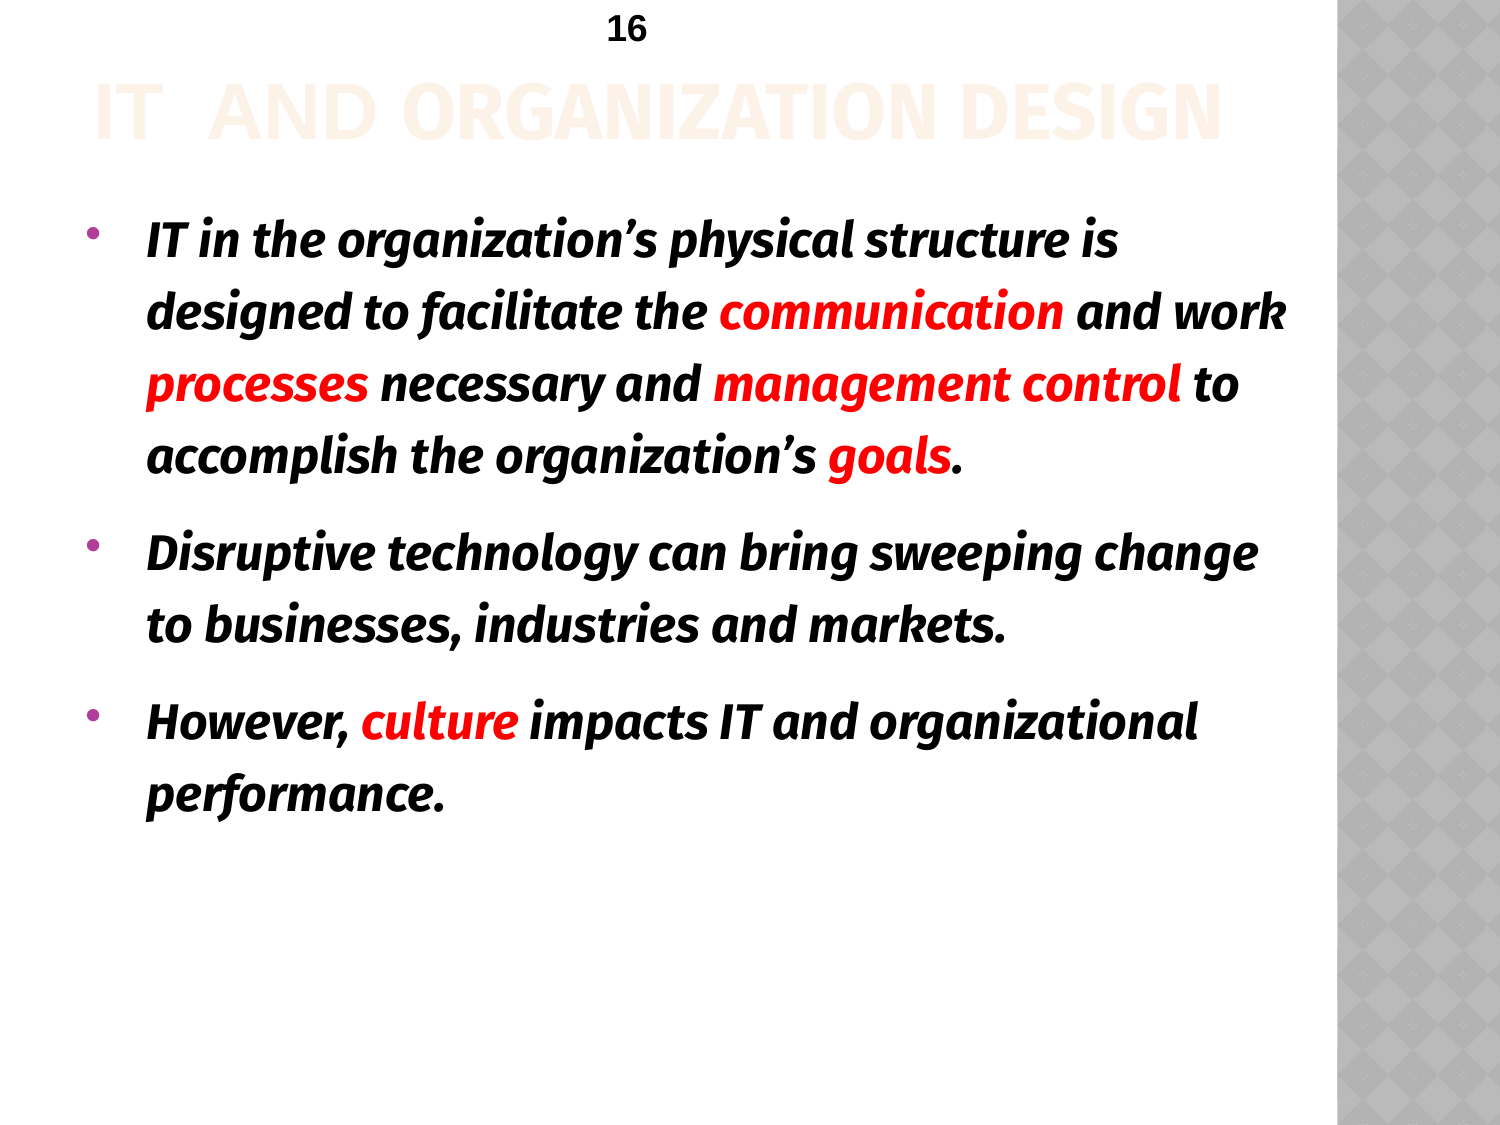

IT  and Organization design
IT in the organization’s physical structure is designed to facilitate the communication and work processes necessary and management control to accomplish the organization’s goals.
Disruptive technology can bring sweeping change to businesses, industries and markets.
However, culture impacts IT and organizational performance.